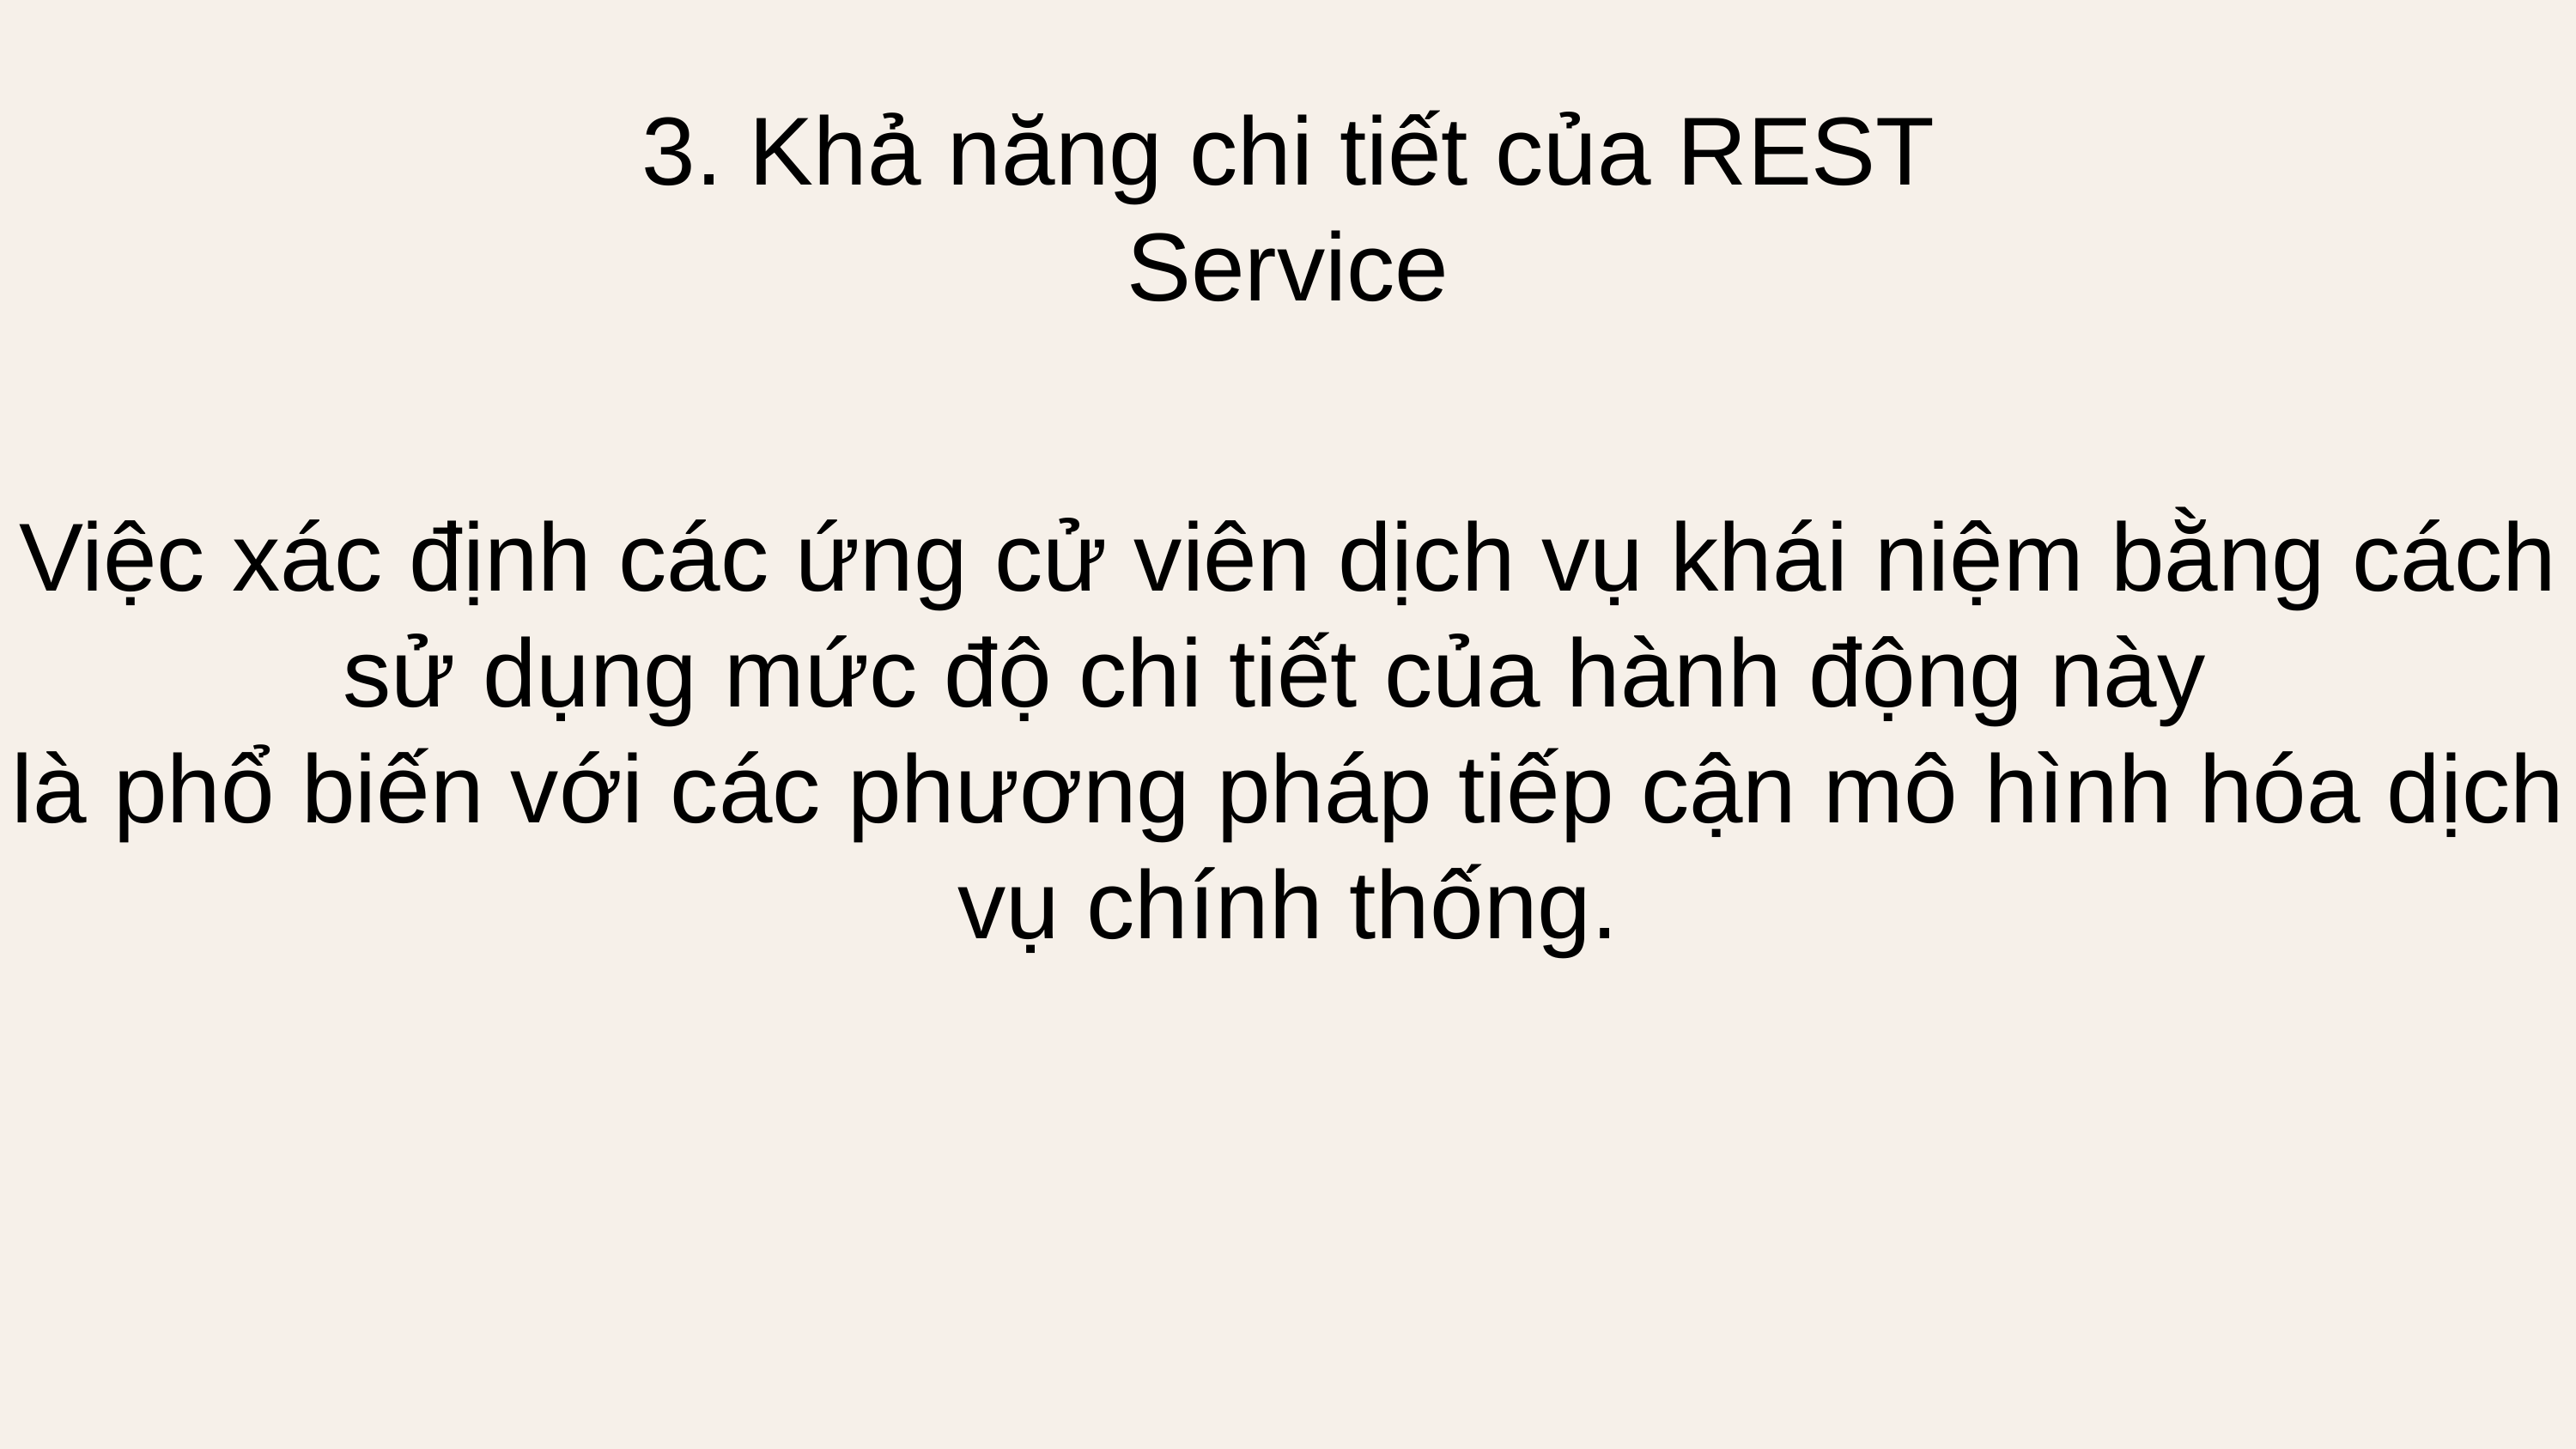

3. Khả năng chi tiết của REST Service
Việc xác định các ứng cử viên dịch vụ khái niệm bằng cách sử dụng mức độ chi tiết của hành động này
là phổ biến với các phương pháp tiếp cận mô hình hóa dịch vụ chính thống.